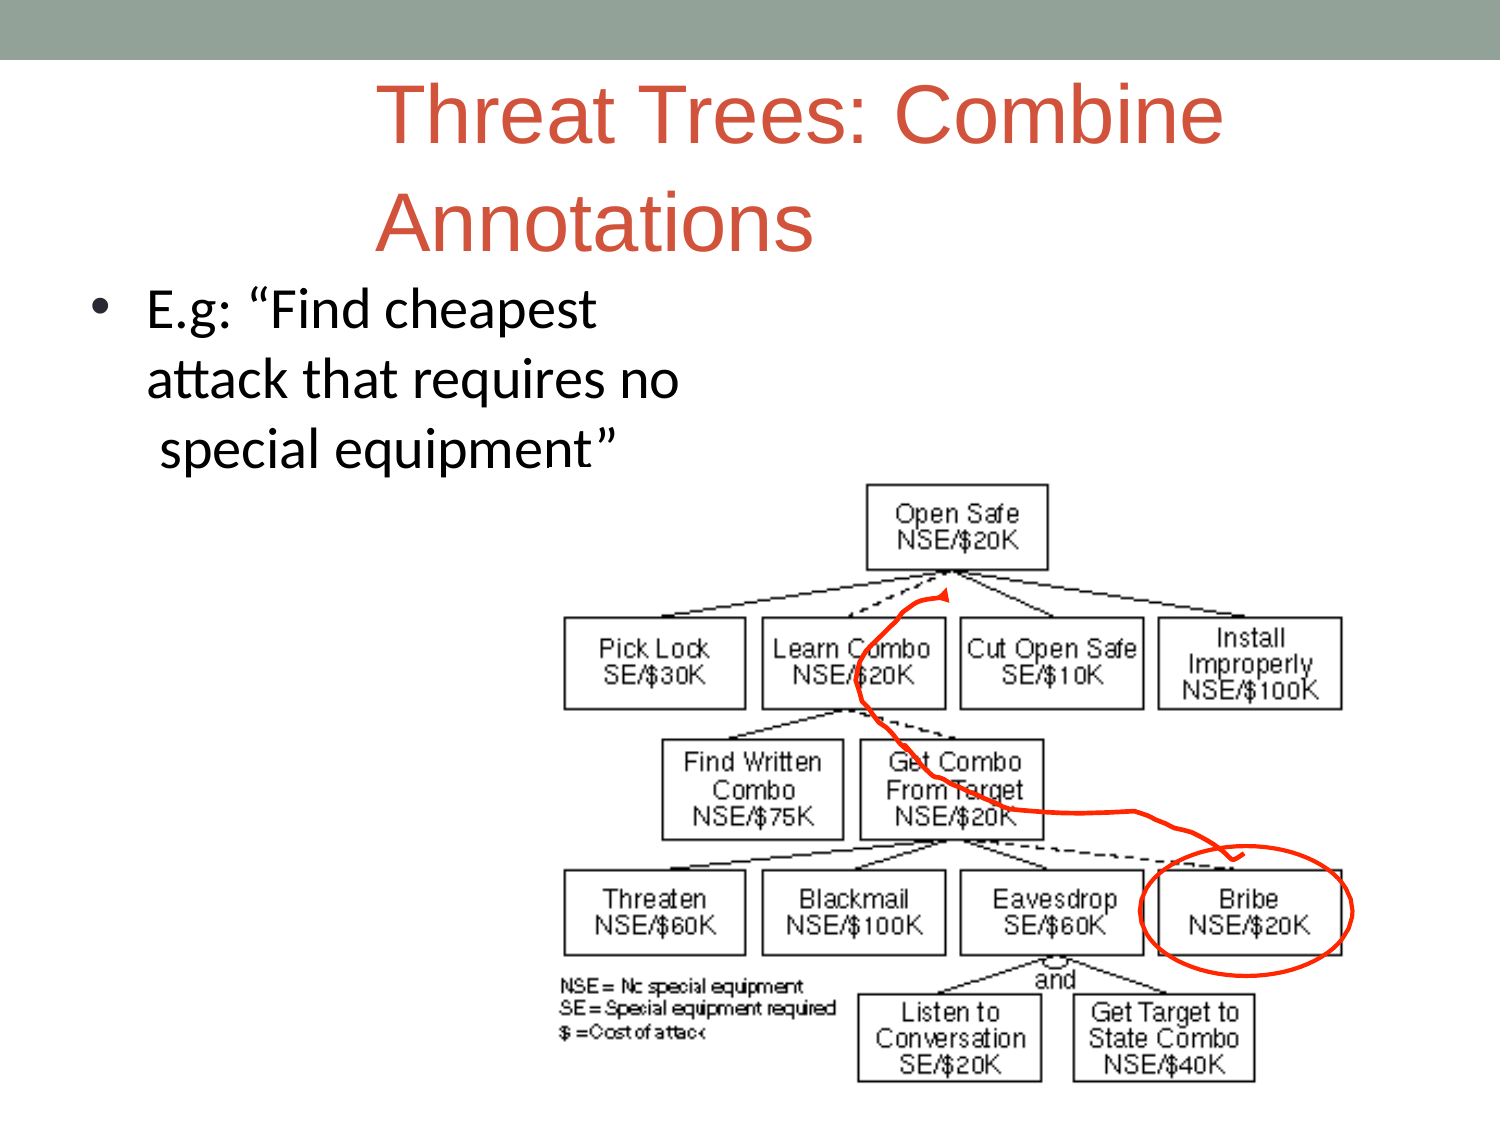

# Threat Trees: Combine  Annotations
E.g: “Find cheapest  attack that requires no  special equipment”